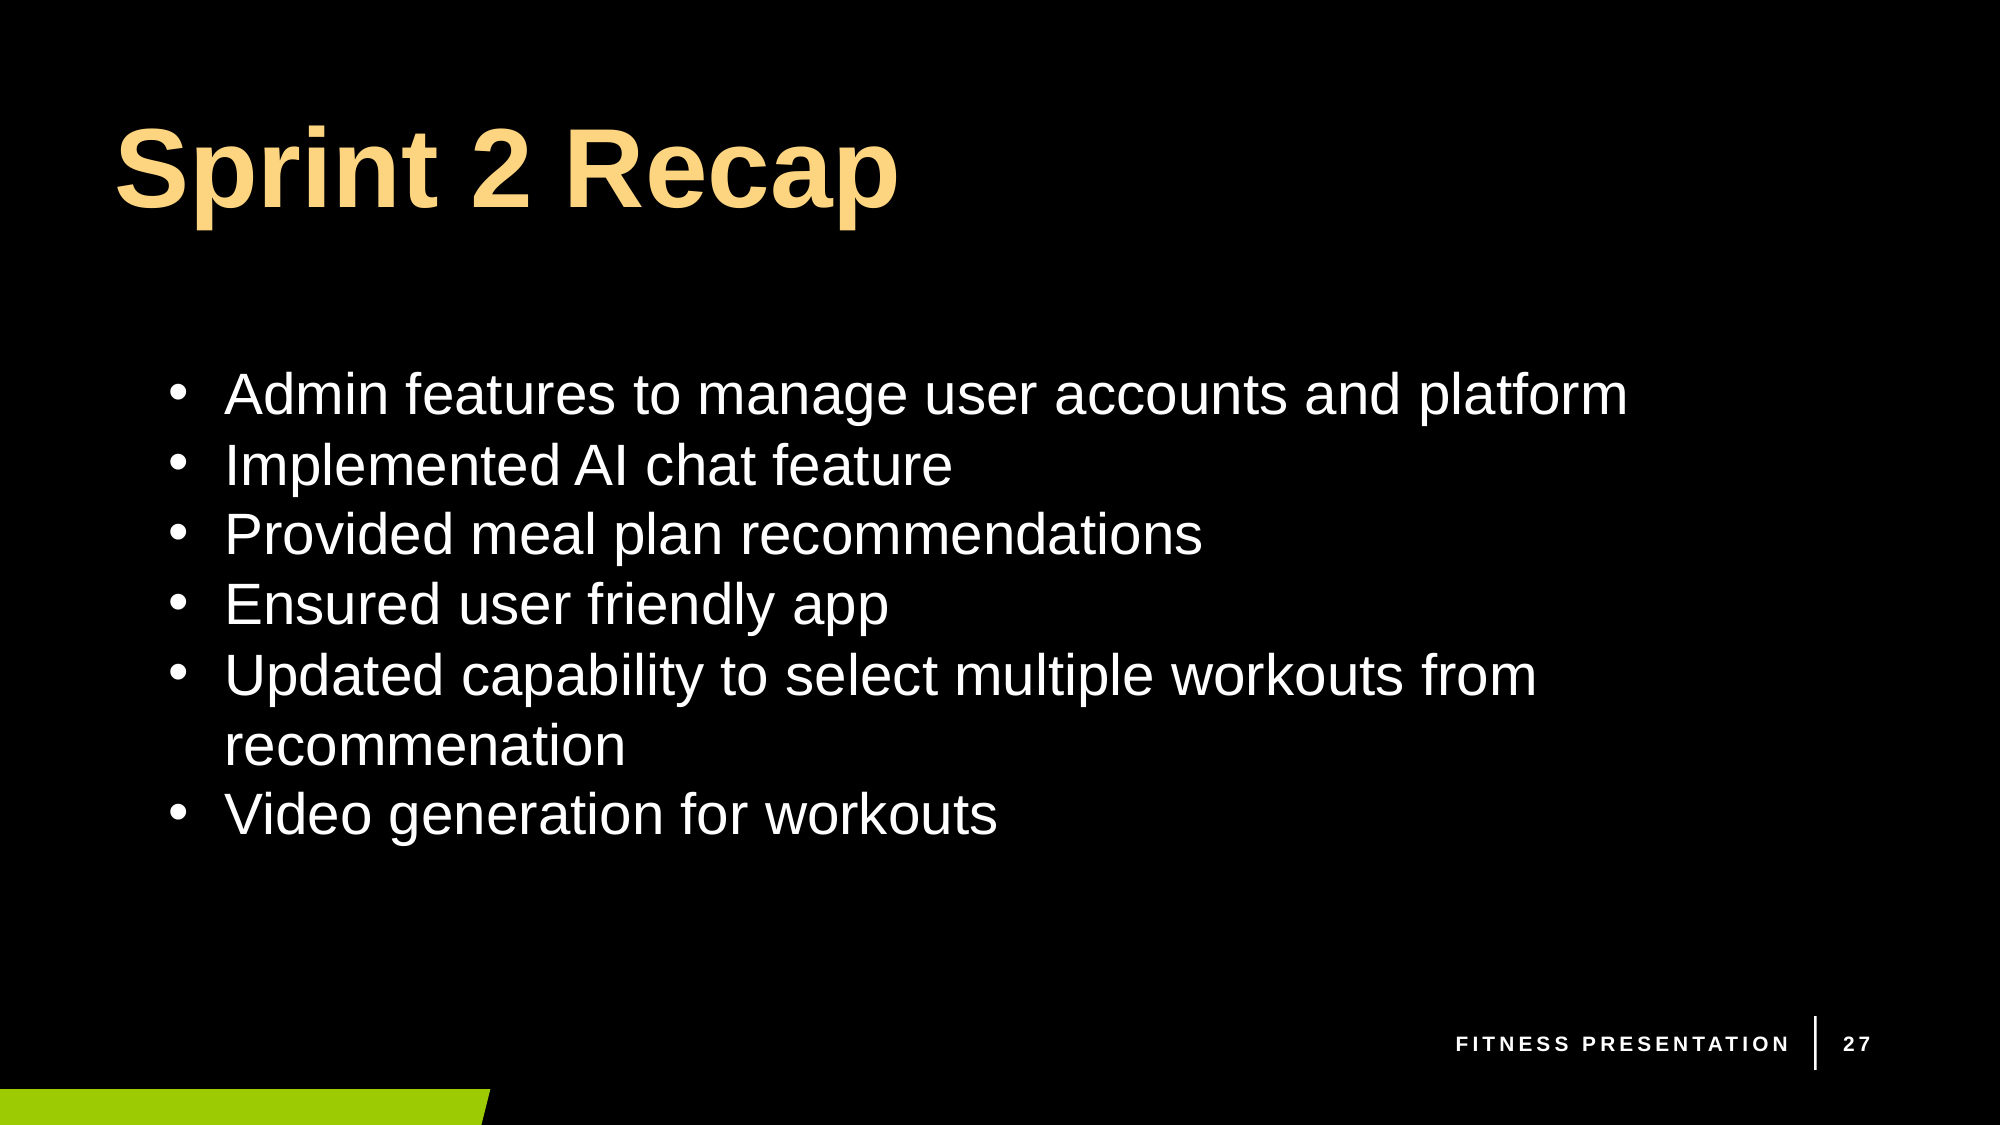

# Sprint 2 Recap

Admin features to manage user accounts and platform
Implemented AI chat feature
Provided meal plan recommendations
Ensured user friendly app
Updated capability to select multiple workouts from recommenation
Video generation for workouts

Fitness Presentation
27